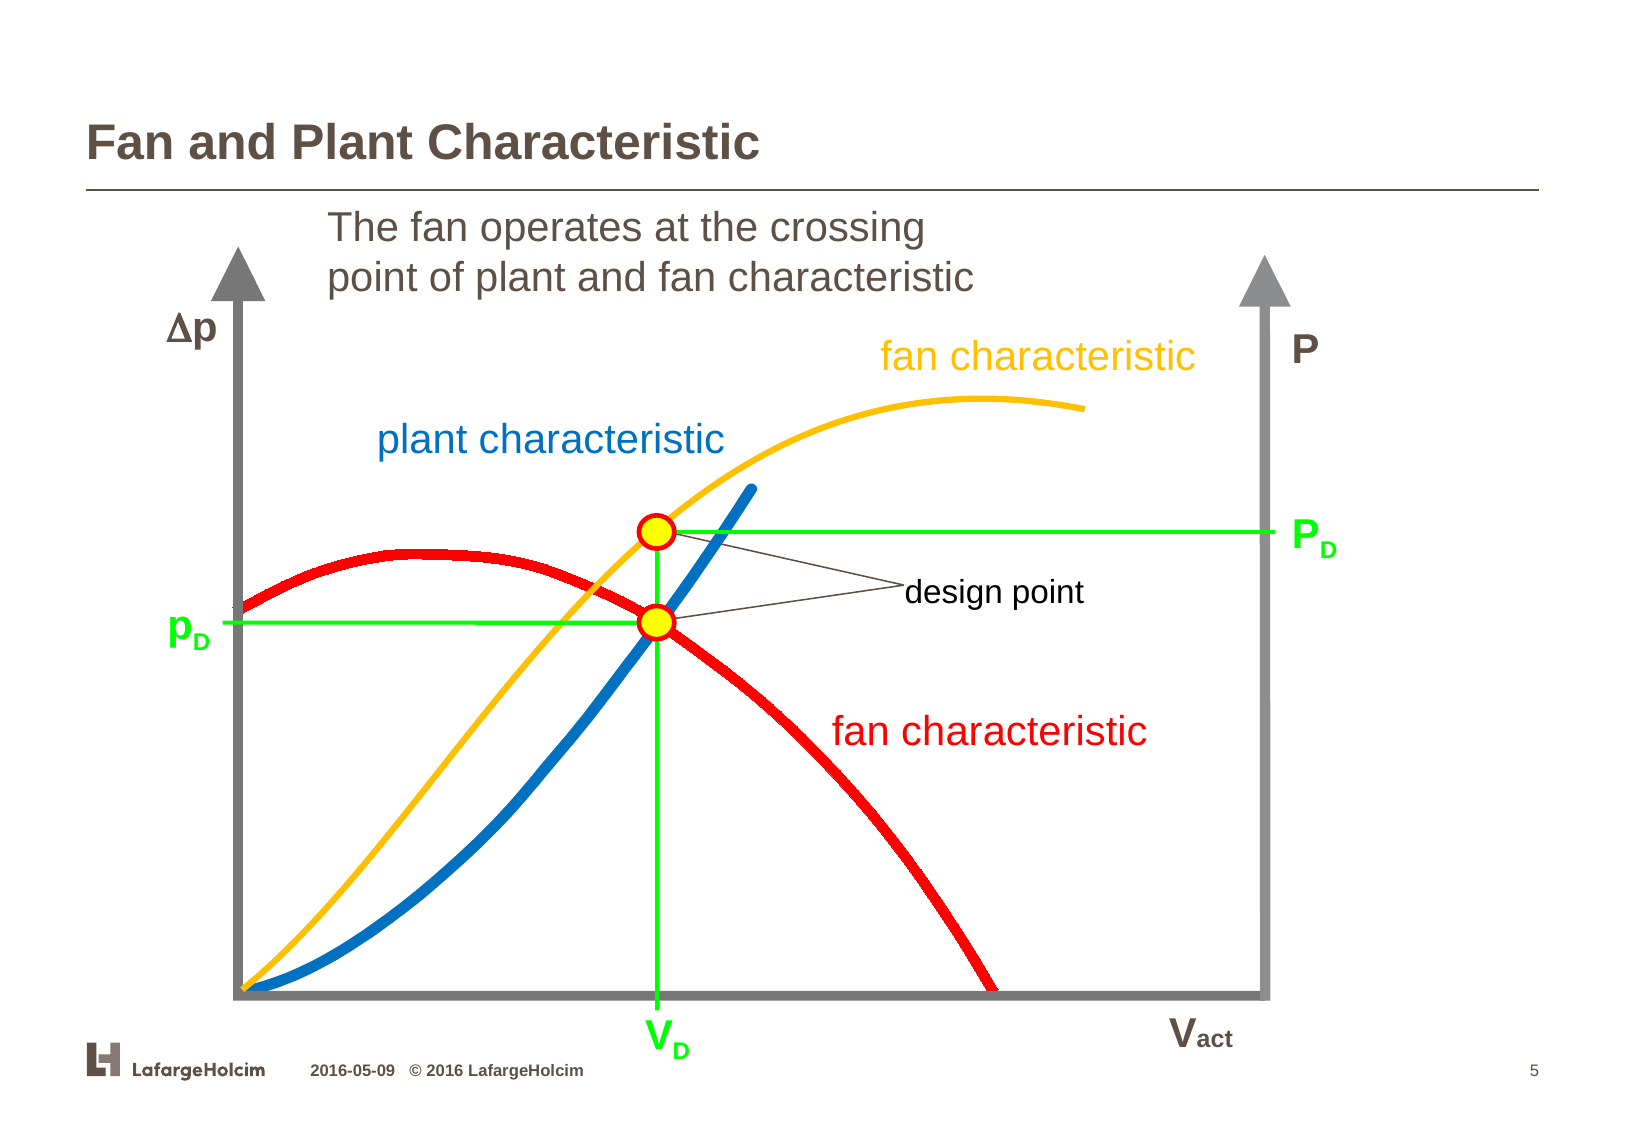

# Fan and Plant Characteristic

The fan operates at the crossing point of plant and fan characteristic

Δp
P
fan characteristic

plant characteristic

PD

design point

pD

fan characteristic
Vact
VD
2016-05-09   © 2016 LafargeHolcim
5